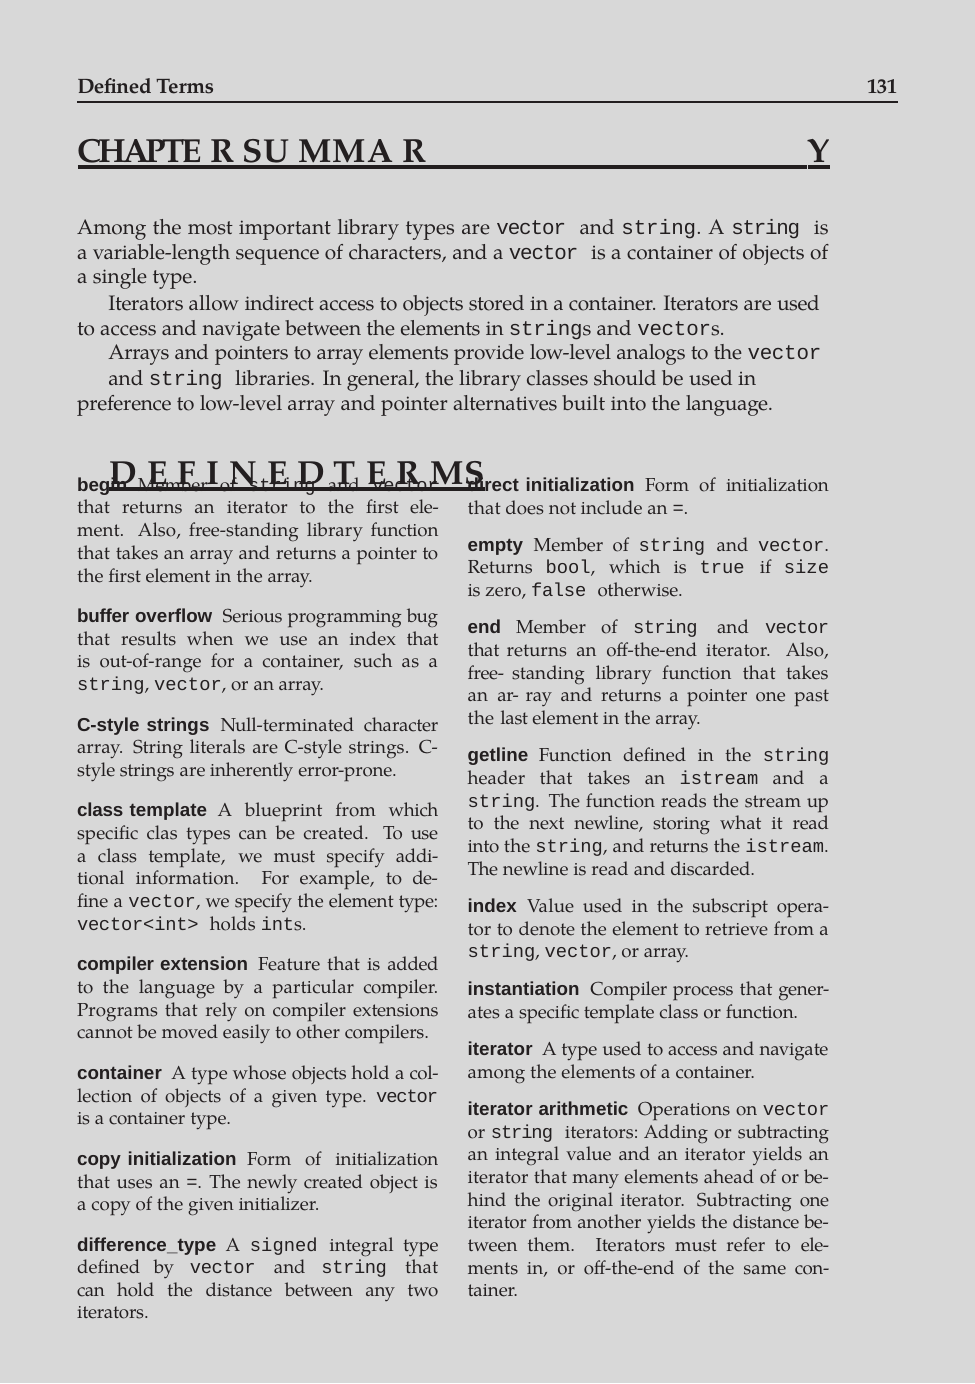

Defined Terms
131

Chapte r Su mma r y
Among the most important library types are vector and string. A string is a variable-length sequence of characters, and a vector is a container of objects of a single type.
Iterators allow indirect access to objects stored in a container. Iterators are used to access and navigate between the elements in strings and vectors.
Arrays and pointers to array elements provide low-level analogs to the vector
and string libraries. In general, the library classes should be used in preference to low-level array and pointer alternatives built into the language.

Defined Terms
begin Member of string and vector that returns an iterator to the first ele- ment. Also, free-standing library function that takes an array and returns a pointer to the first element in the array.
buffer overflow Serious programming bug that results when we use an index that is out-of-range for a container, such as a string, vector, or an array.
C-style strings Null-terminated character array. String literals are C-style strings. C- style strings are inherently error-prone.
class template A blueprint from which specific clas types can be created. To use a class template, we must specify addi- tional information.  For example, to de- fine a vector, we specify the element type: vector<int> holds ints.
compiler extension Feature that is added to the language by a particular compiler. Programs that rely on compiler extensions cannot be moved easily to other compilers.
container A type whose objects hold a col- lection of objects of a given type. vector is a container type.
copy initialization Form of initialization that uses an =. The newly created object is a copy of the given initializer.
difference_type A signed integral type defined by vector and string that can hold the distance between any two iterators.
direct initialization Form of initialization that does not include an =.
empty Member of string and vector. Returns bool, which is true if size is zero, false otherwise.
end Member of string and vector that returns an off-the-end iterator. Also, free- standing library function that takes an ar- ray and returns a pointer one past the last element in the array.
getline Function defined in the string header that takes an istream and a string. The function reads the stream up to the next newline, storing what it read into the string, and returns the istream. The newline is read and discarded.
index Value used in the subscript opera- tor to denote the element to retrieve from a string, vector, or array.
instantiation Compiler process that gener- ates a specific template class or function.
iterator A type used to access and navigate among the elements of a container.
iterator arithmetic Operations on vector or string iterators: Adding or subtracting an integral value and an iterator yields an iterator that many elements ahead of or be- hind the original iterator. Subtracting one iterator from another yields the distance be- tween them.  Iterators must refer to ele- ments in, or off-the-end of the same con- tainer.